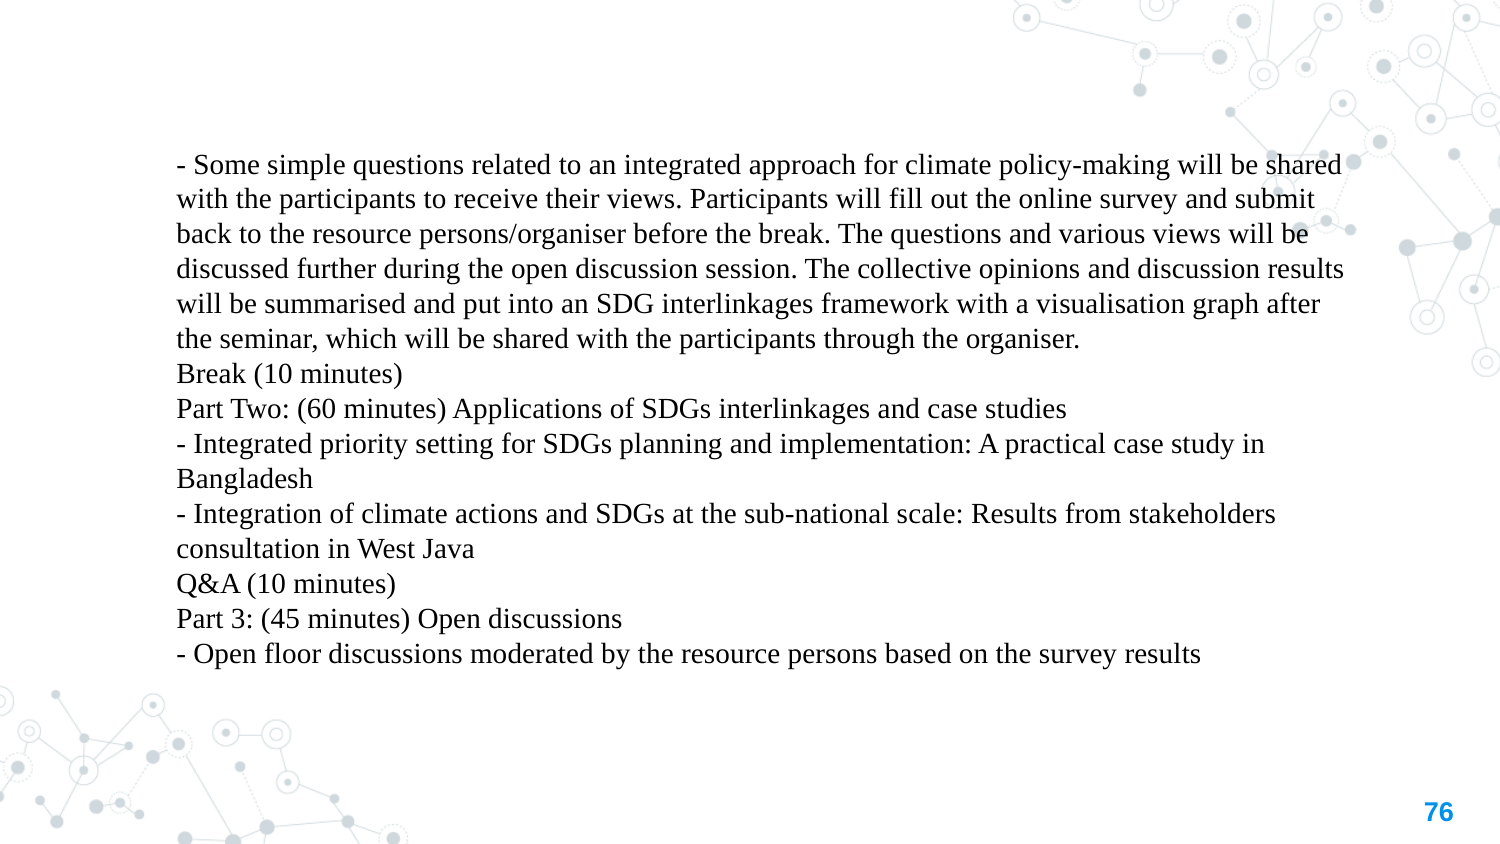

- Some simple questions related to an integrated approach for climate policy-making will be shared with the participants to receive their views. Participants will fill out the online survey and submit back to the resource persons/organiser before the break. The questions and various views will be discussed further during the open discussion session. The collective opinions and discussion results will be summarised and put into an SDG interlinkages framework with a visualisation graph after the seminar, which will be shared with the participants through the organiser.
Break (10 minutes)
Part Two: (60 minutes) Applications of SDGs interlinkages and case studies
- Integrated priority setting for SDGs planning and implementation: A practical case study in Bangladesh
- Integration of climate actions and SDGs at the sub-national scale: Results from stakeholders consultation in West Java
Q&A (10 minutes)
Part 3: (45 minutes) Open discussions
- Open floor discussions moderated by the resource persons based on the survey results
76